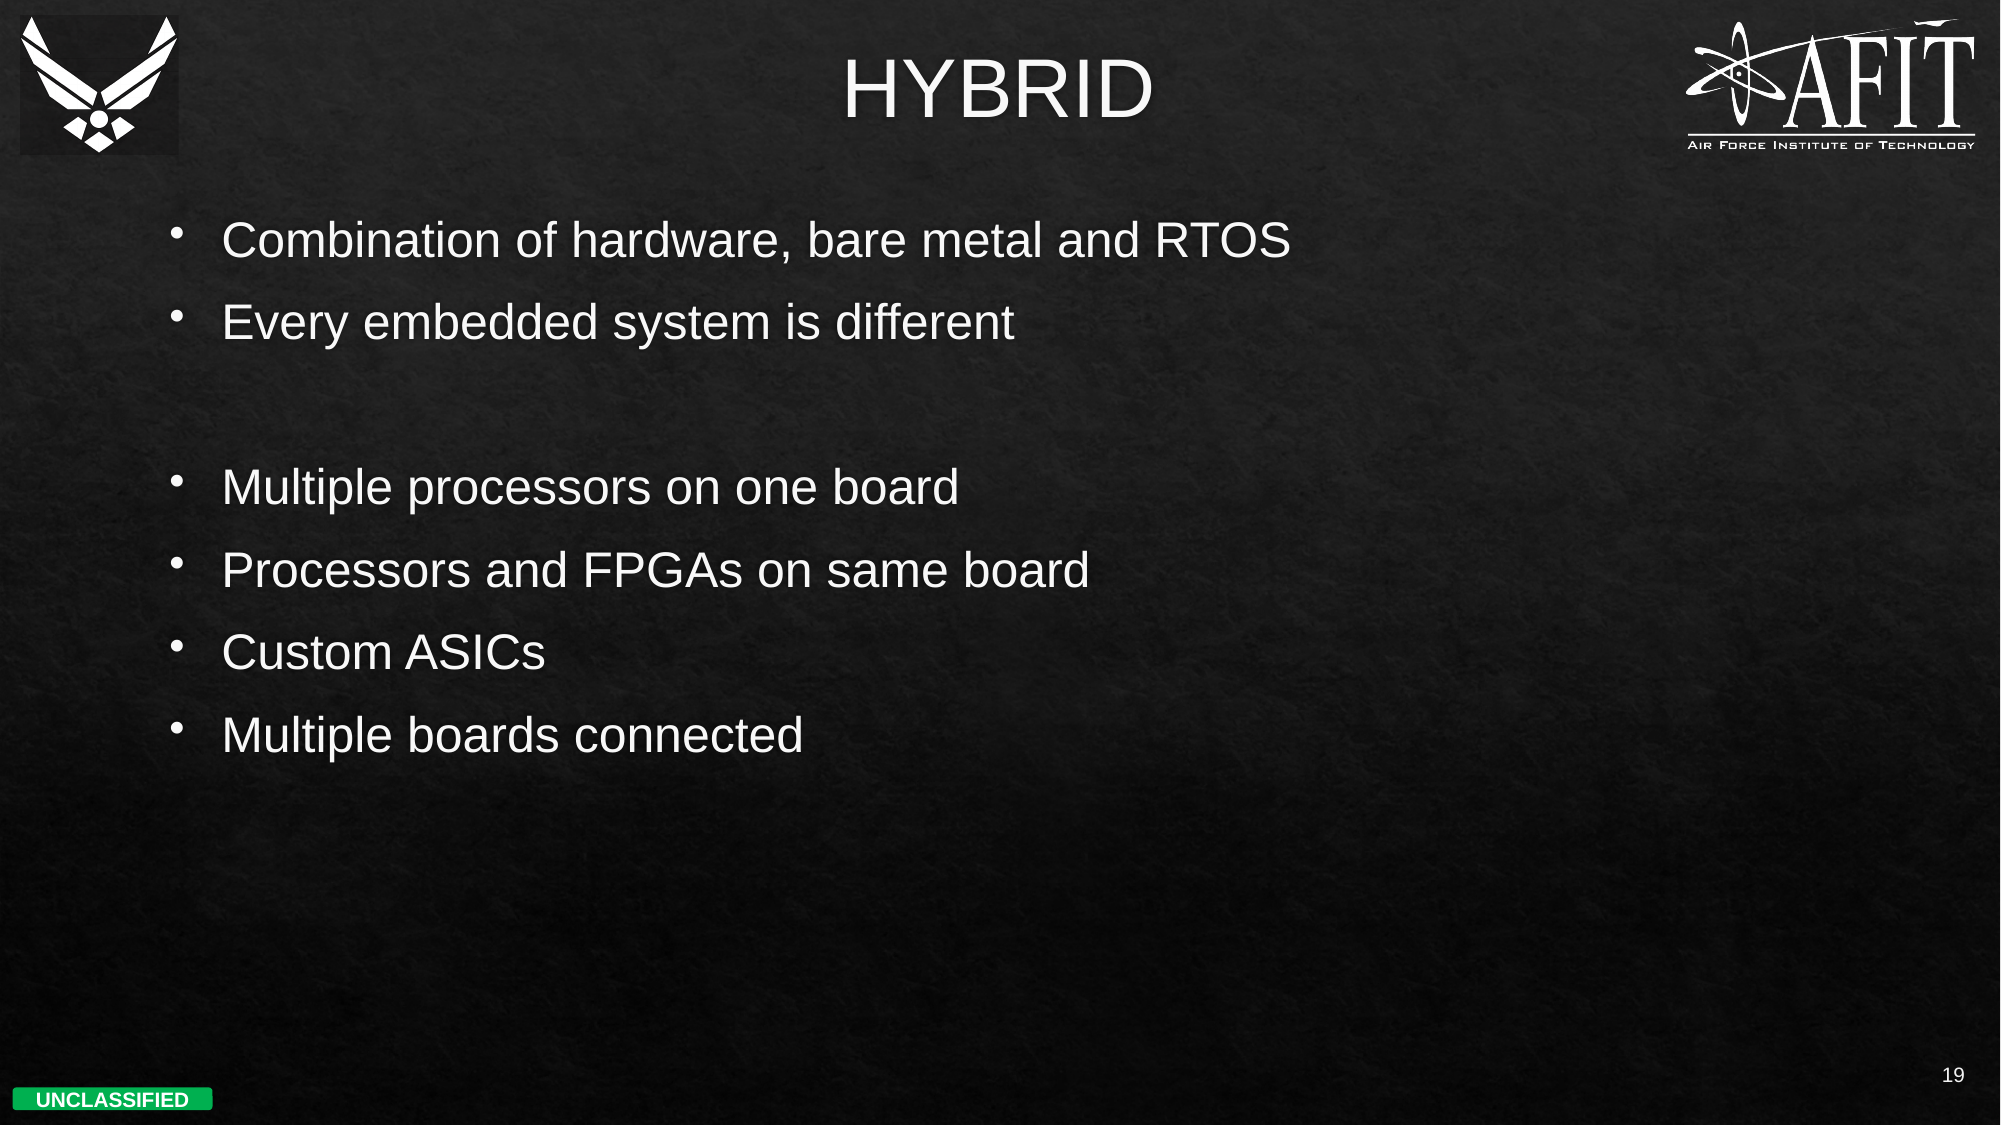

# HYBRID
Combination of hardware, bare metal and RTOS
Every embedded system is different

Multiple processors on one board
Processors and FPGAs on same board
Custom ASICs
Multiple boards connected
19